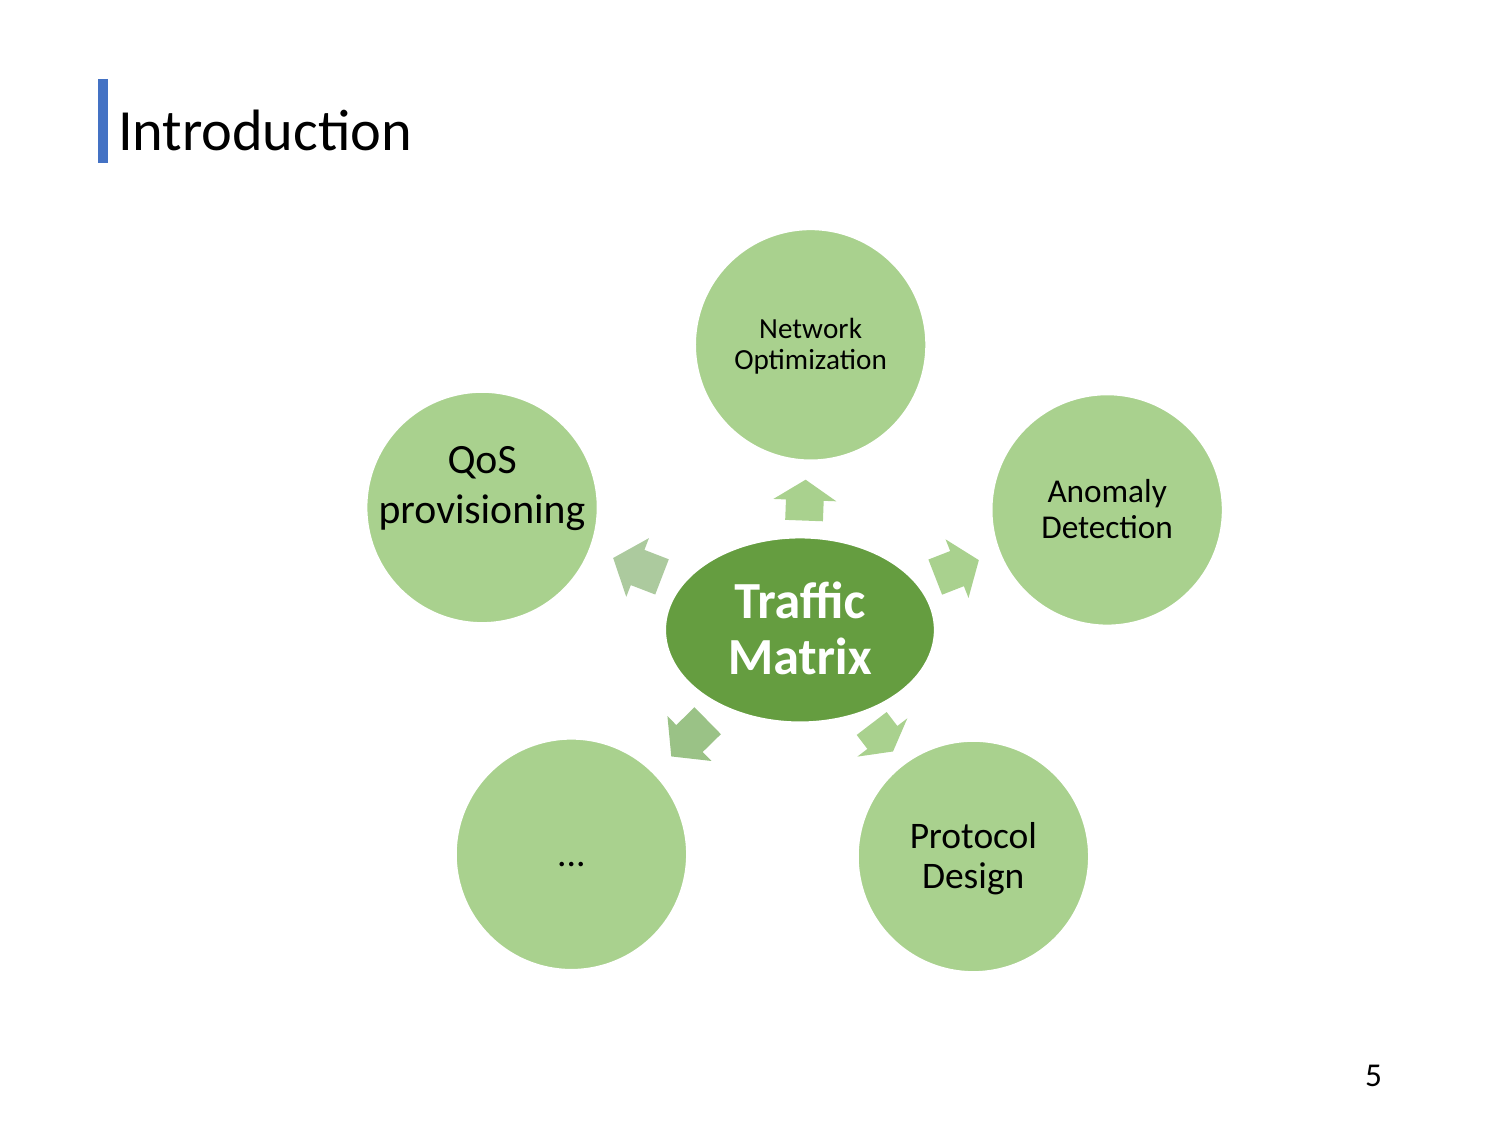

# Introduction
Traffic Matrix

Network Optimization

Anomaly Detection

Protocol Design

...

QoS provisioning
5